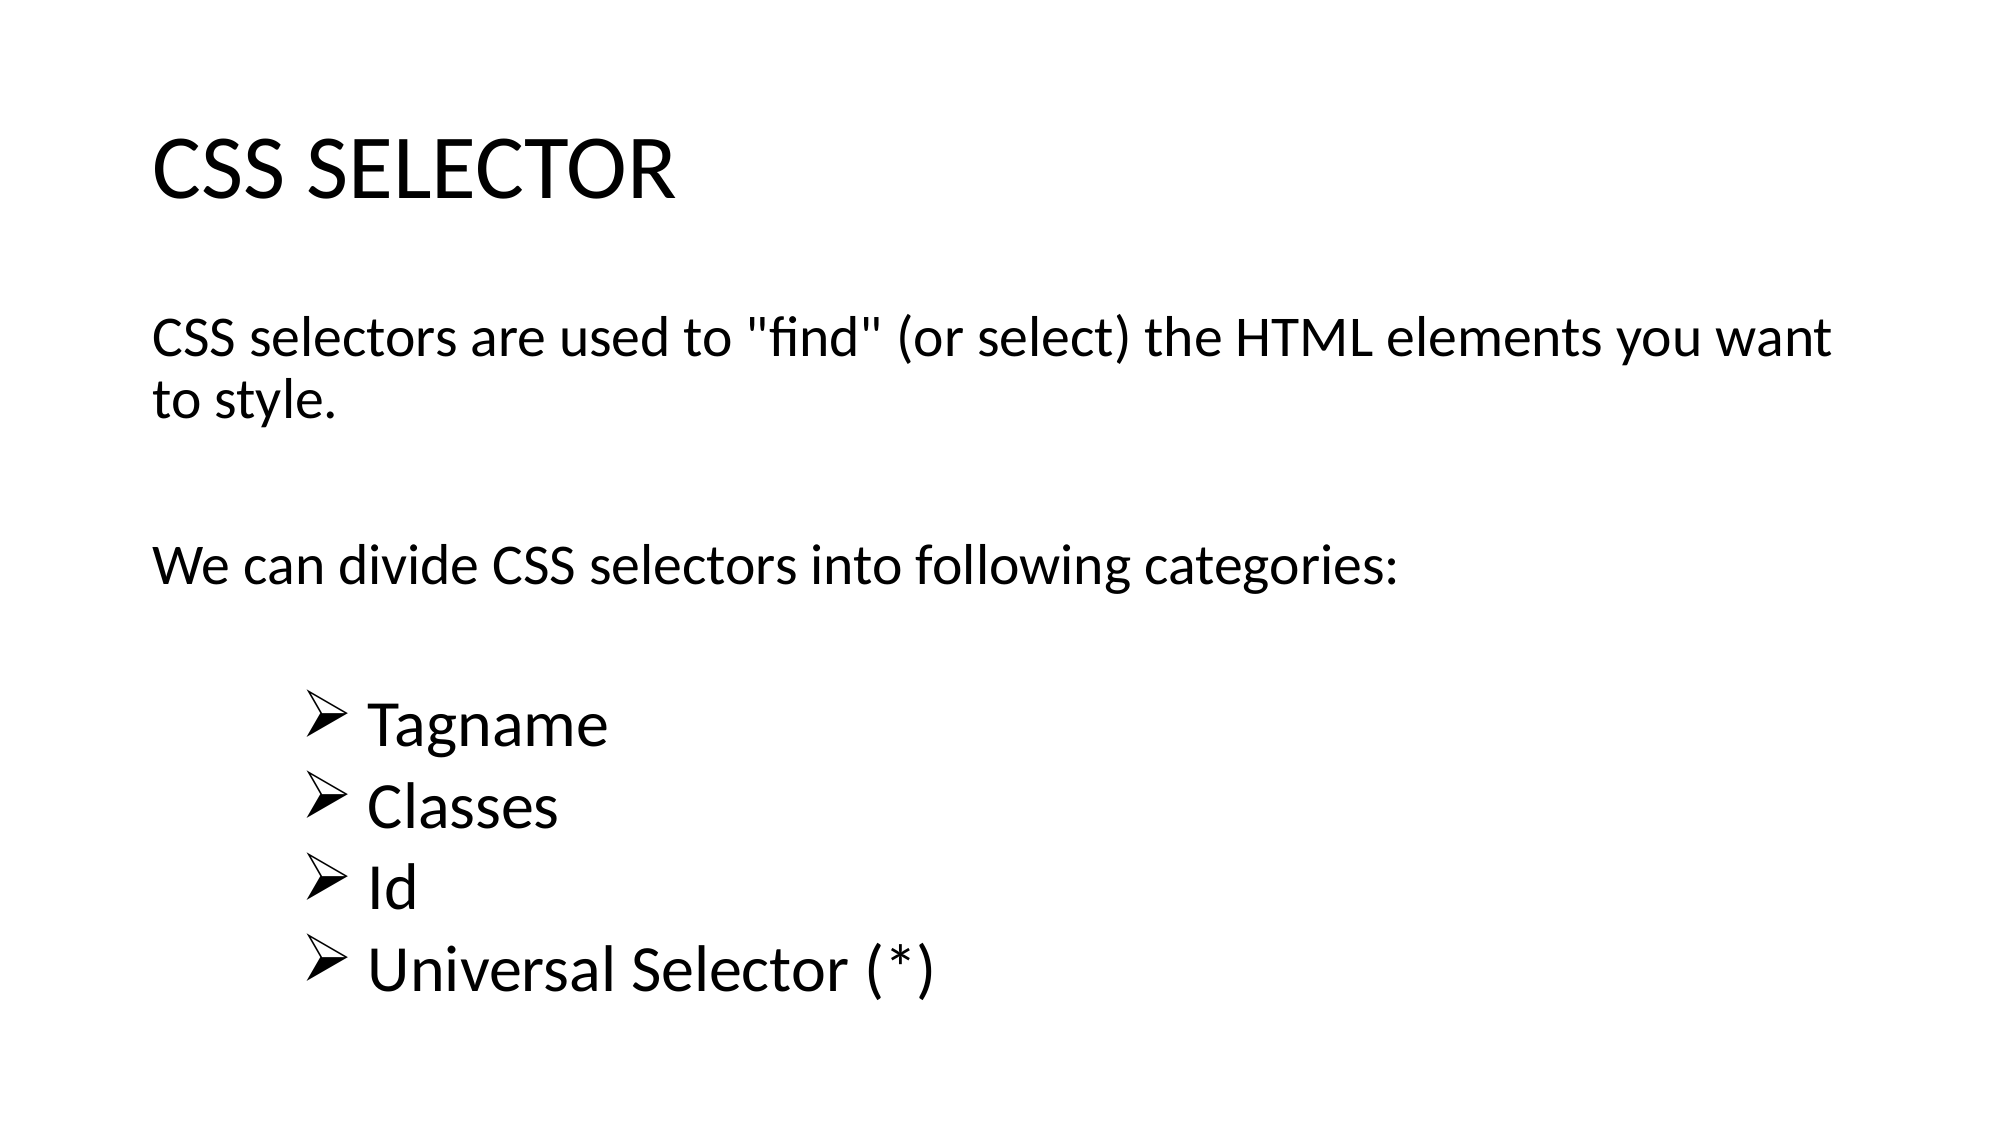

# CSS SELECTOR
CSS selectors are used to "find" (or select) the HTML elements you want to style.

We can divide CSS selectors into following categories:

 Tagname
 Classes
 Id
 Universal Selector (*)